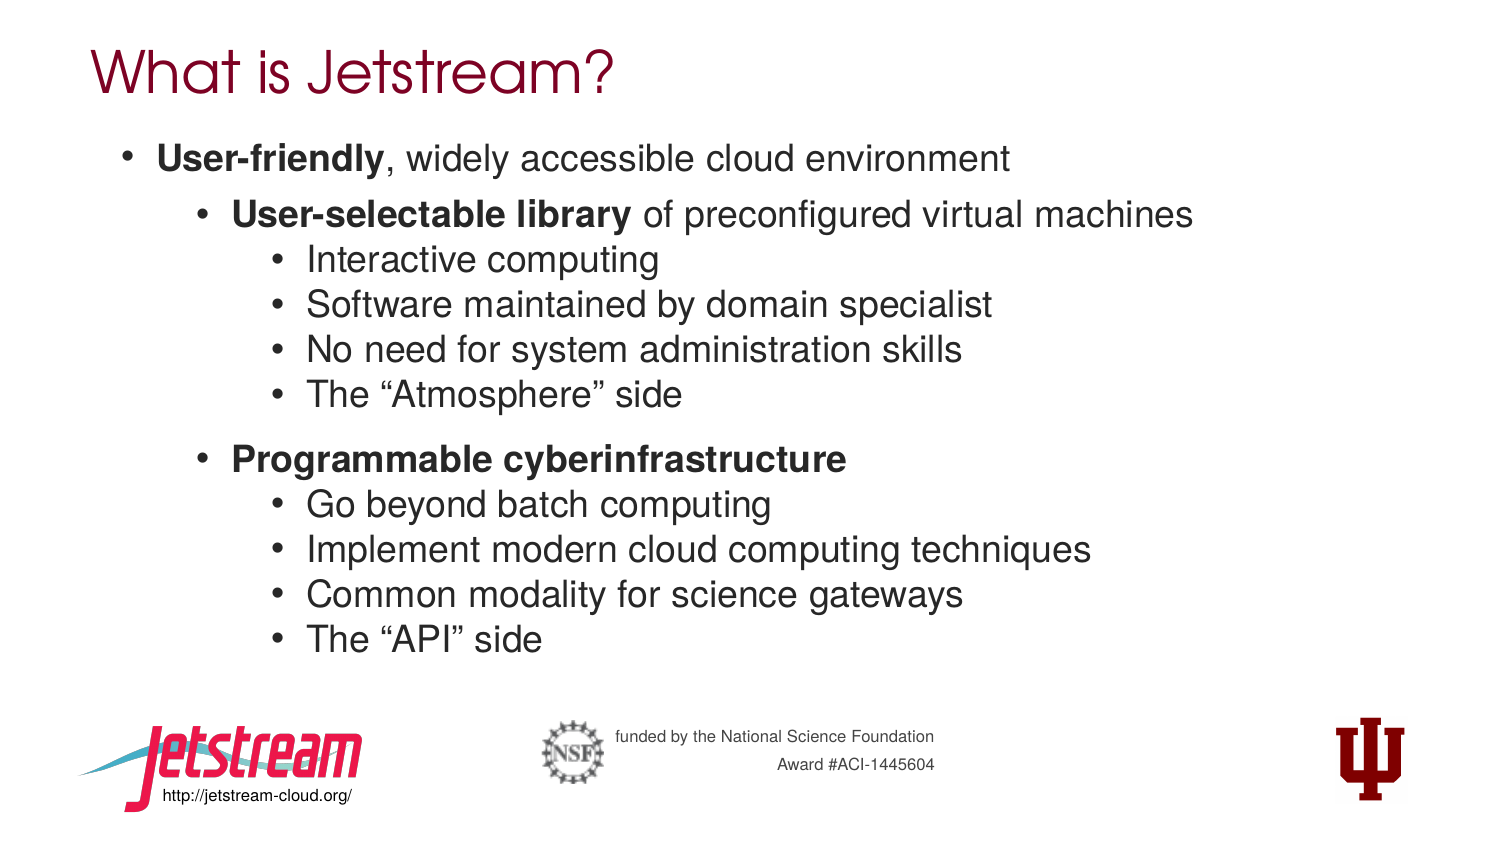

# What is Jetstream?
User-friendly, widely accessible cloud environment

User-selectable library of preconfigured virtual machines
Interactive computing
Software maintained by domain specialist
No need for system administration skills
The “Atmosphere” side

Programmable cyberinfrastructure
Go beyond batch computing
Implement modern cloud computing techniques
Common modality for science gateways
The “API” side